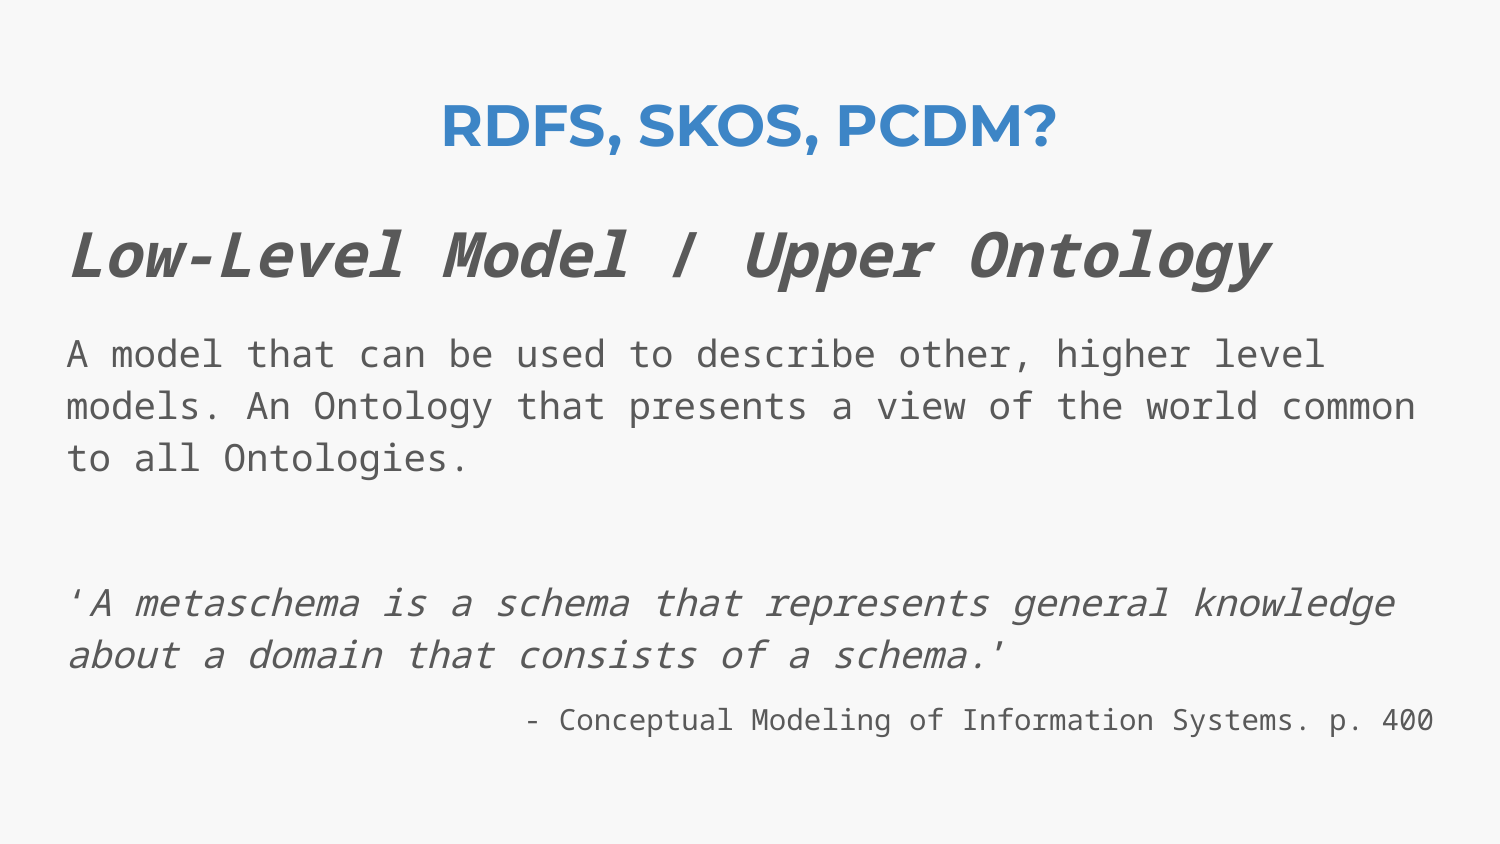

# RDFS, SKOS, PCDM?
Low-Level Model / Upper Ontology
A model that can be used to describe other, higher level models. An Ontology that presents a view of the world common to all Ontologies.

‘A metaschema is a schema that represents general knowledge about a domain that consists of a schema.’
 - Conceptual Modeling of Information Systems. p. 400